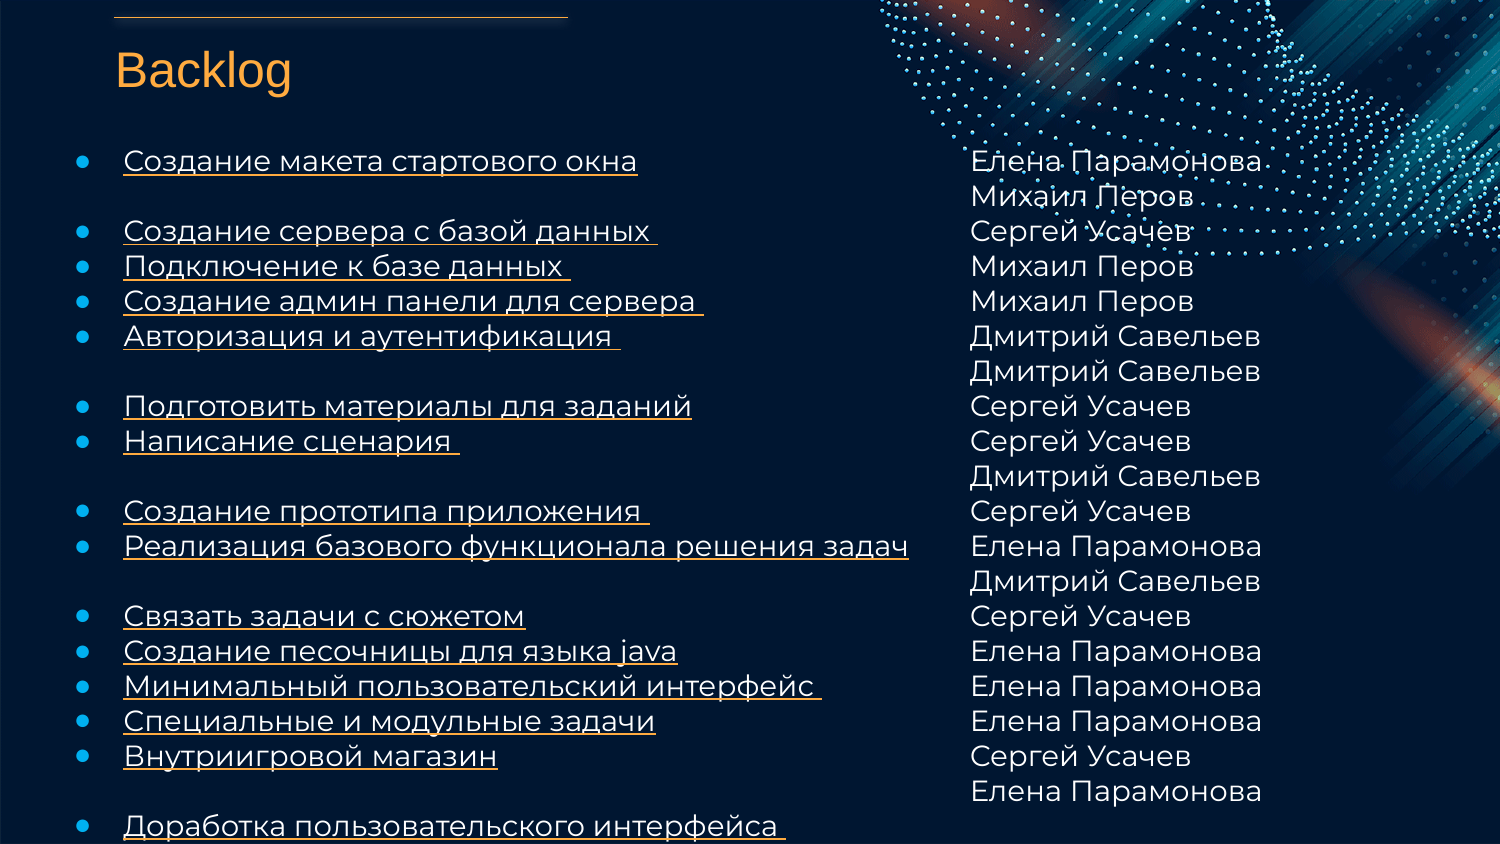

# Backlog
Елена Парамонова
Михаил Перов
Сергей Усачев
Михаил Перов
Михаил Перов
Дмитрий Савельев
Дмитрий Савельев
Сергей Усачев
Сергей Усачев
Дмитрий Савельев
Сергей Усачев
Елена Парамонова
Дмитрий Савельев
Сергей Усачев
Елена Парамонова
Елена Парамонова
Елена Парамонова
Сергей Усачев
Елена Парамонова

Создание макета стартового окна
Создание сервера с базой данных
Подключение к базе данных
Создание админ панели для сервера
Авторизация и аутентификация
Подготовить материалы для заданий
Написание сценария
Создание прототипа приложения
Реализация базового функционала решения задач
Связать задачи с сюжетом
Создание песочницы для языка java
Минимальный пользовательский интерфейс
Специальные и модульные задачи
Внутриигровой магазин
Доработка пользовательского интерфейса
Подготовка 2D-графики
Создание кастомизируемого персонажа
Создание технической поддержки
Тестирование и исправление ошибок